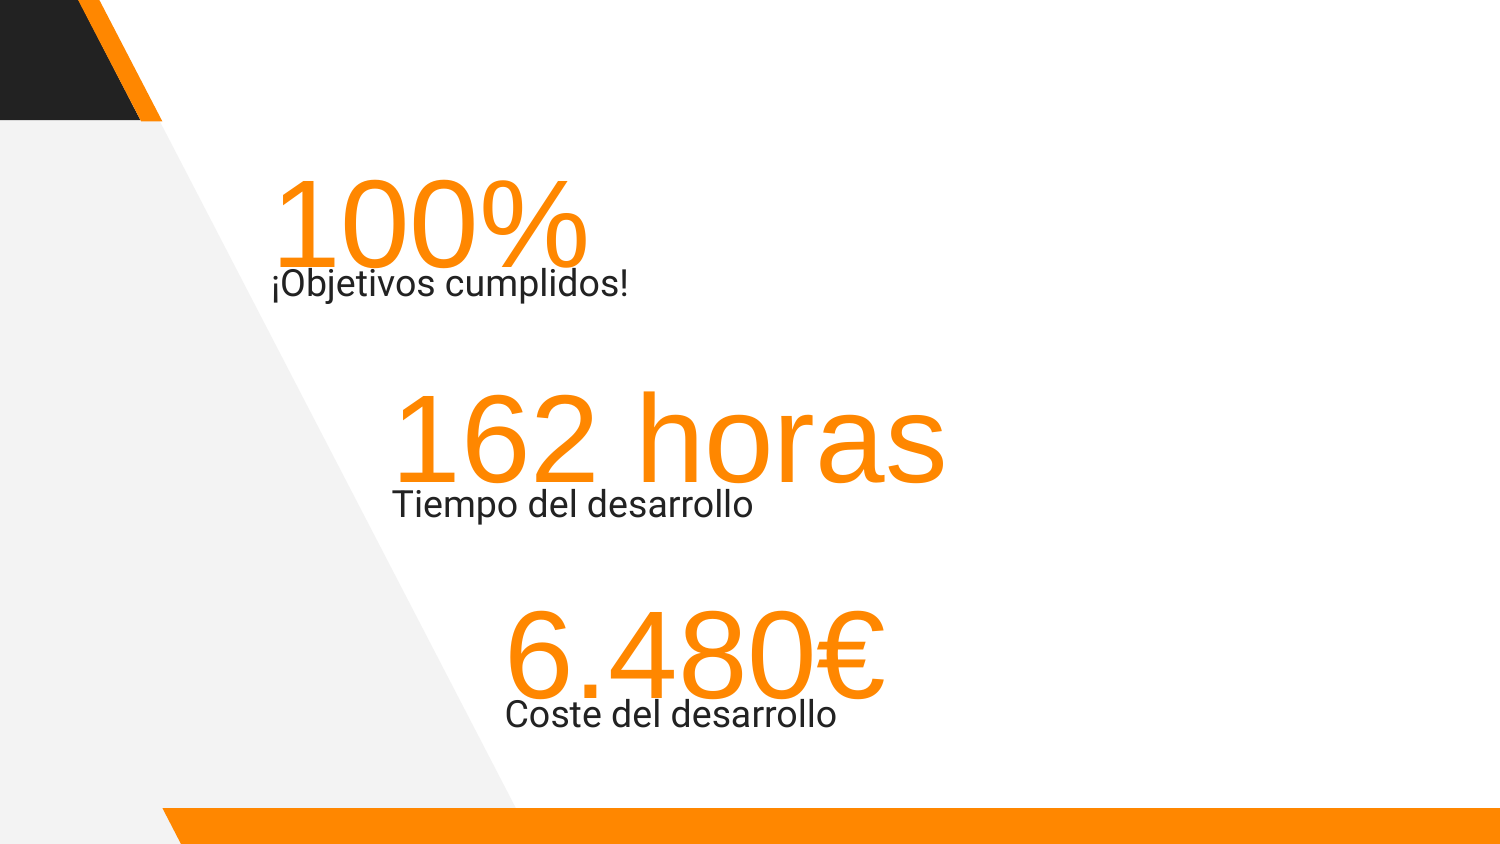

100%
¡Objetivos cumplidos!
162 horas
Tiempo del desarrollo
6.480€
Coste del desarrollo